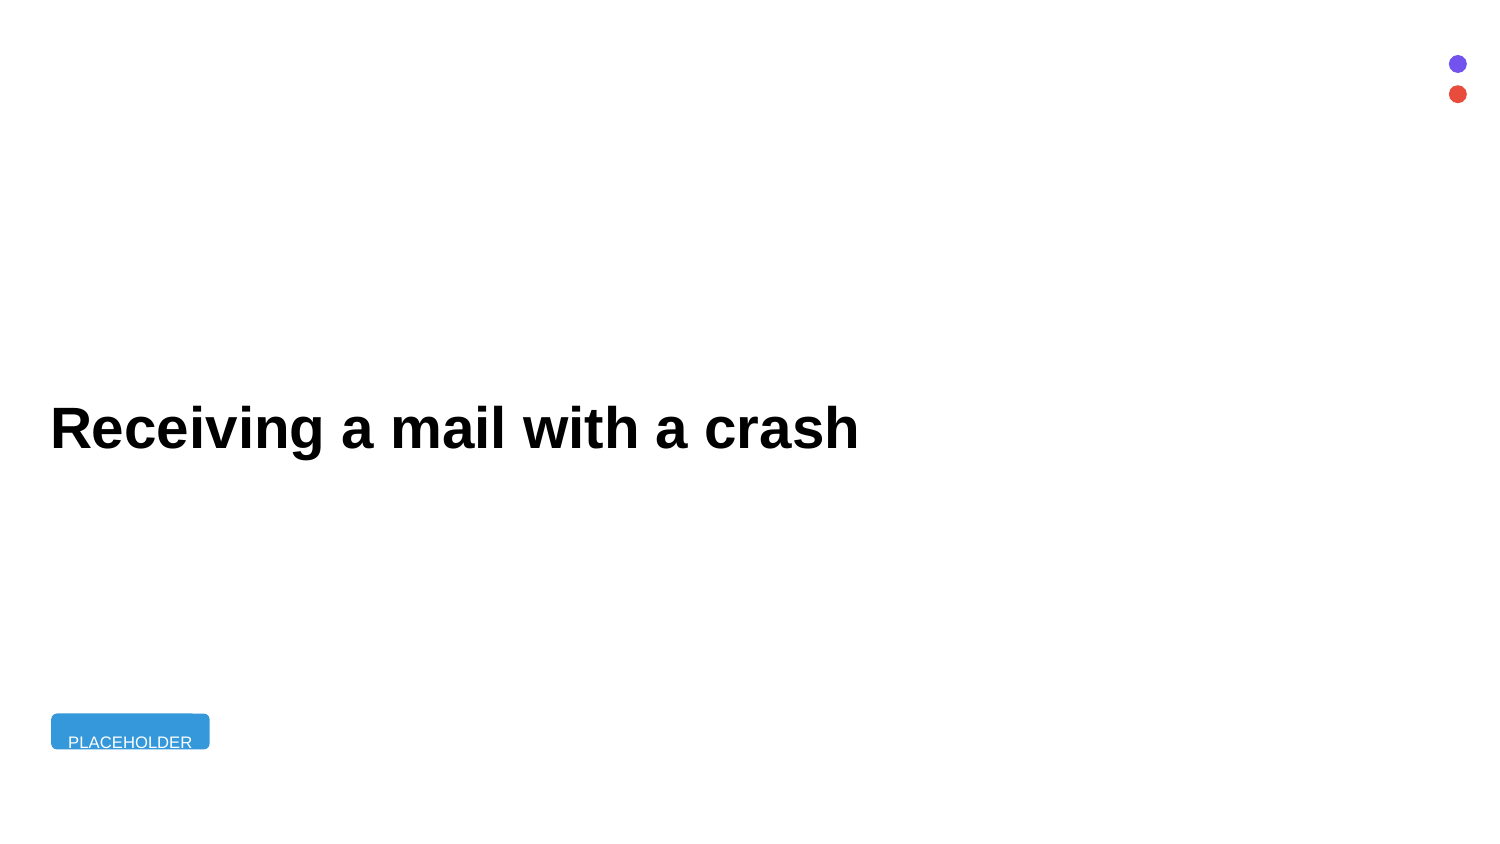

# Receiving a mail with a crash
  PLACEHOLDER